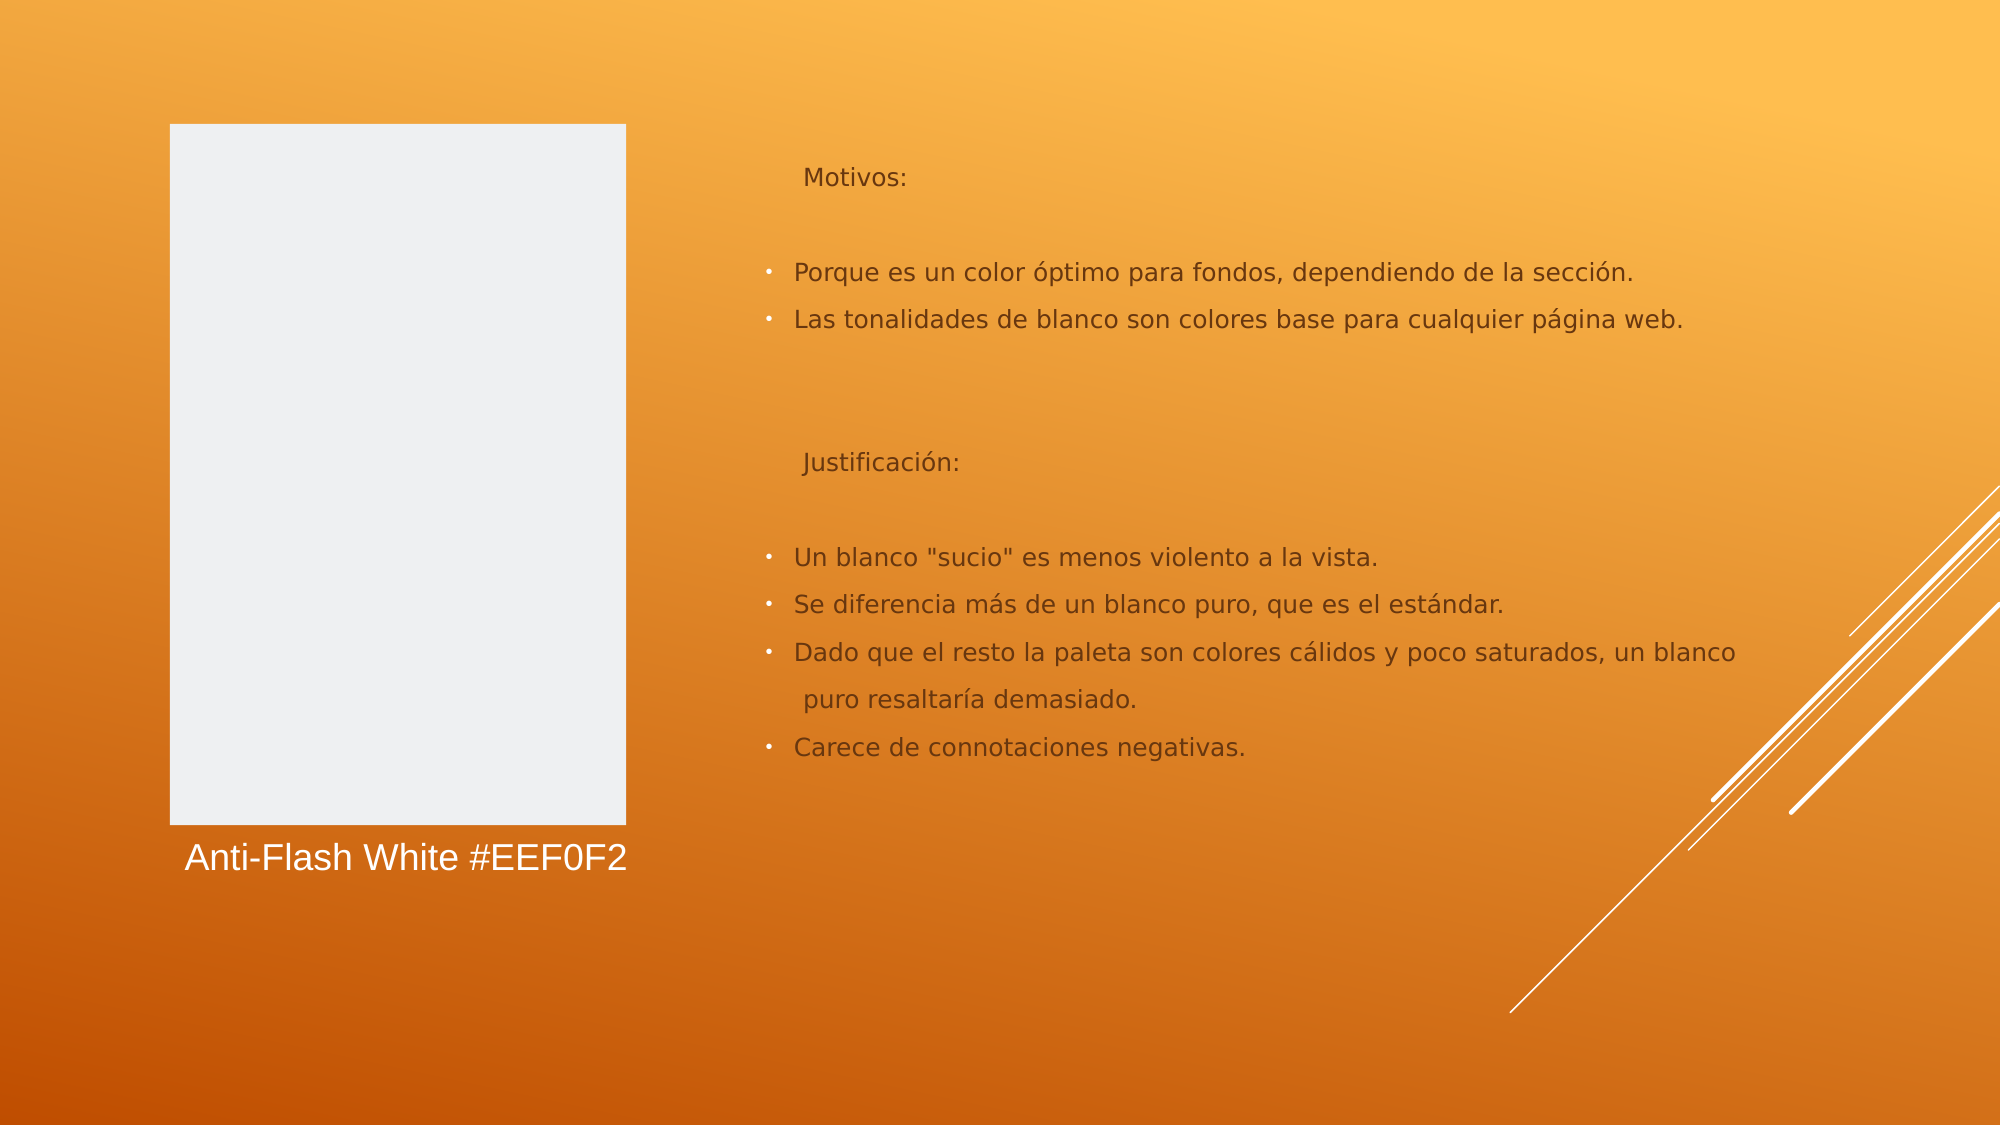

# Motivos:

Porque es un color óptimo para fondos, dependiendo de la sección.
Las tonalidades de blanco son colores base para cualquier página web.

Justificación:

Un blanco "sucio" es menos violento a la vista.
Se diferencia más de un blanco puro, que es el estándar.
Dado que el resto la paleta son colores cálidos y poco saturados, un blanco
puro resaltaría demasiado.
Carece de connotaciones negativas.

Anti-Flash White #EEF0F2